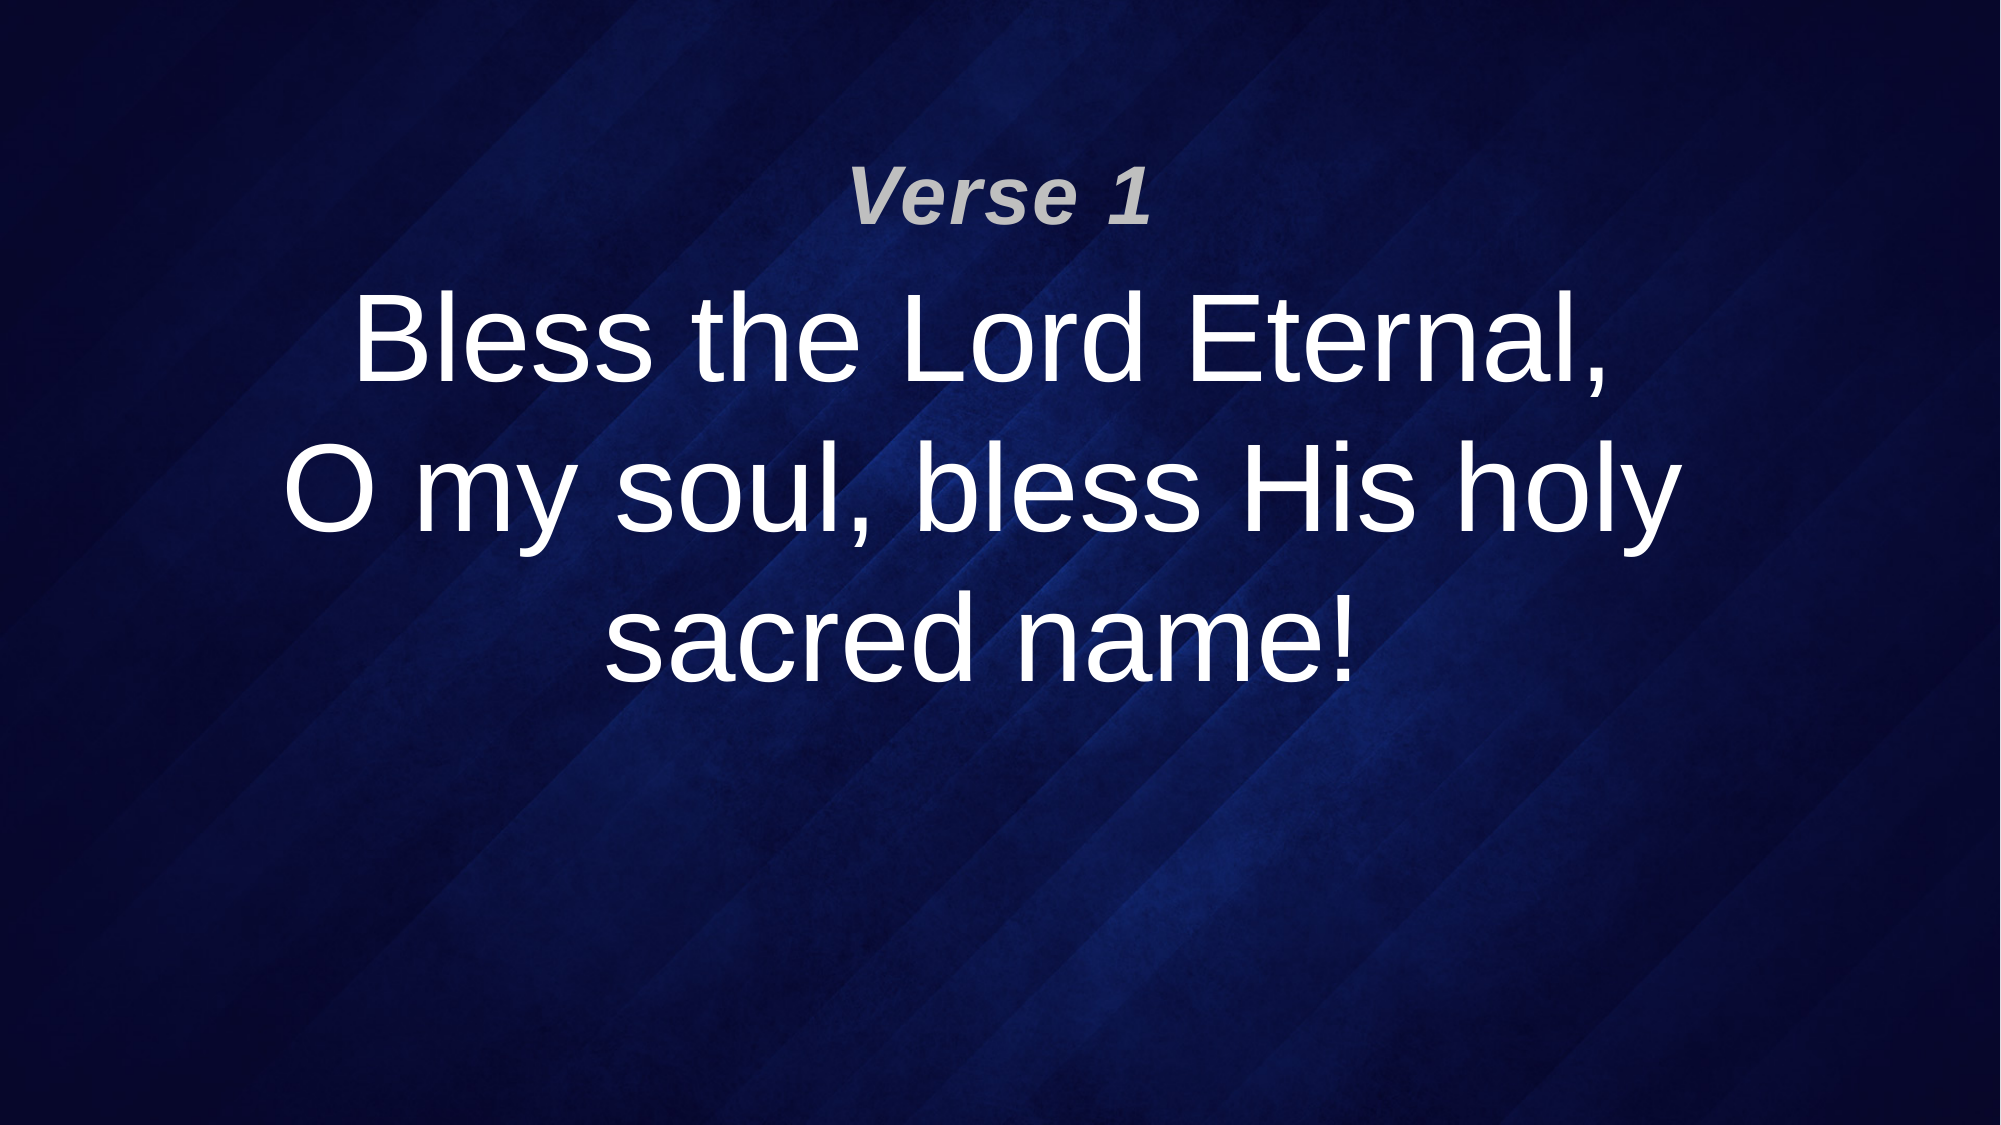

Verse 1
# Bless the Lord Eternal, O my soul, bless His holy sacred name!